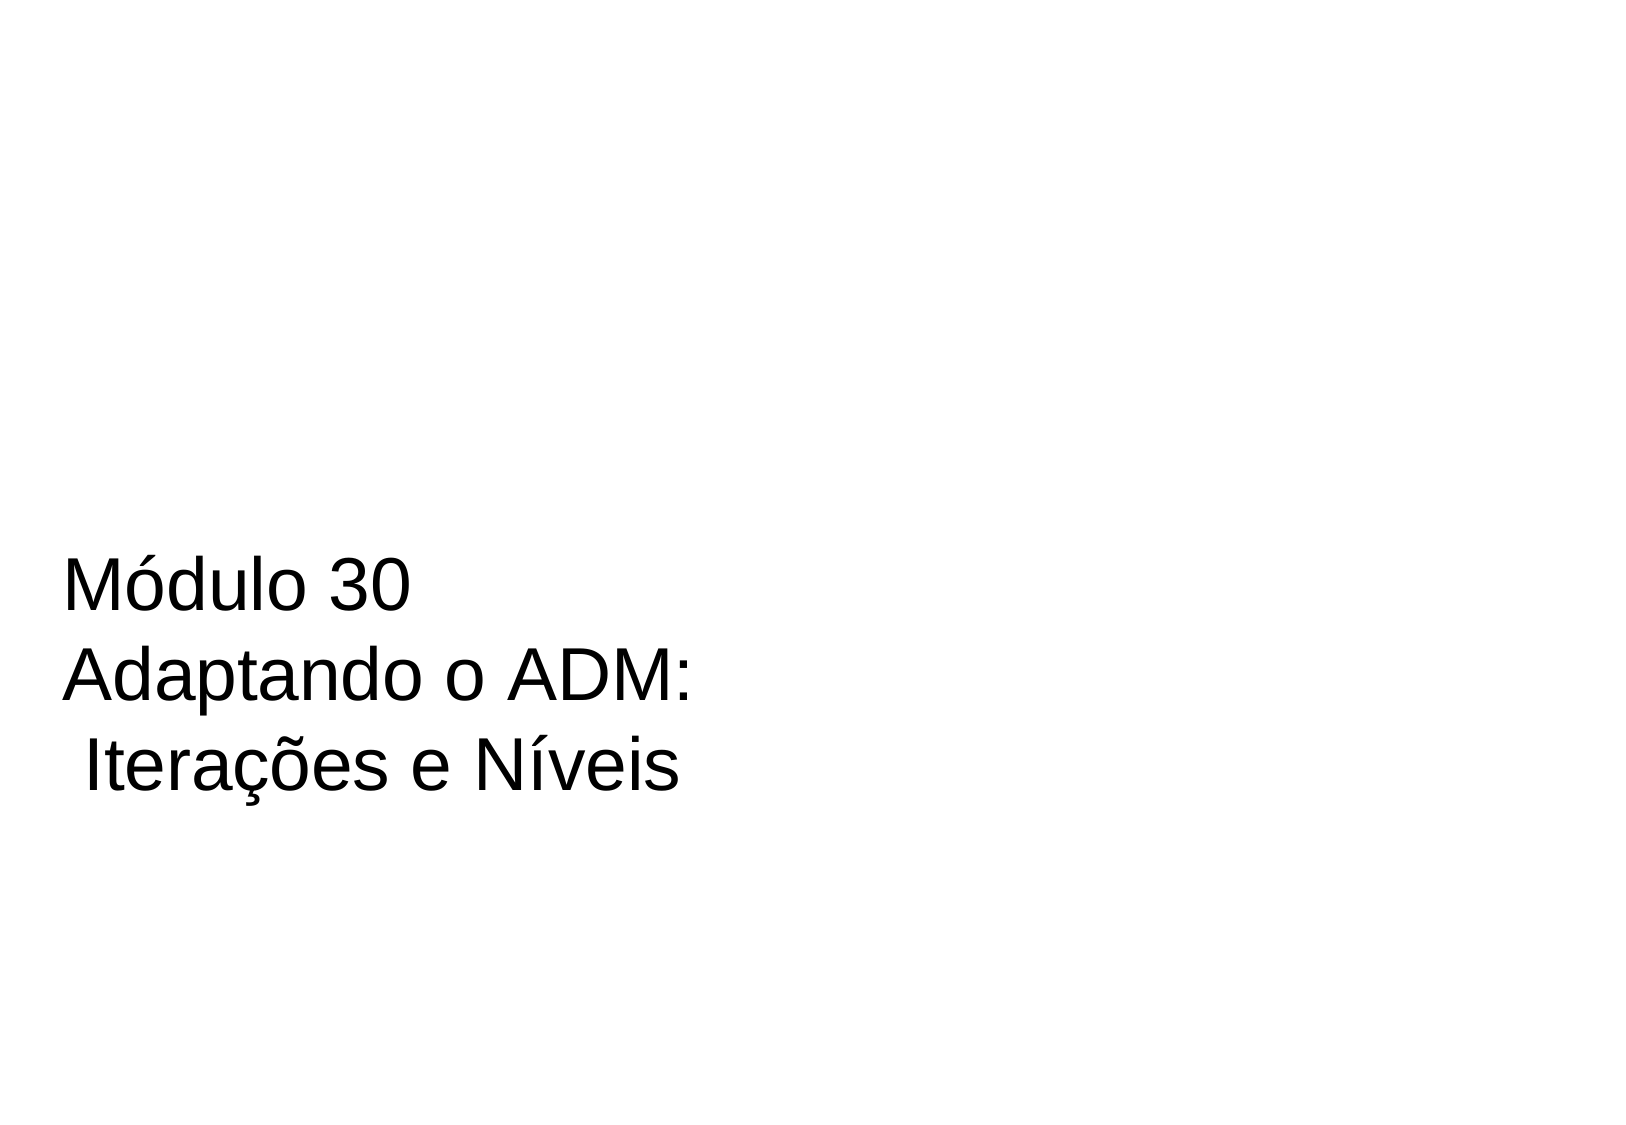

Módulo 30  Adaptando o ADM:  Iterações e Níveis